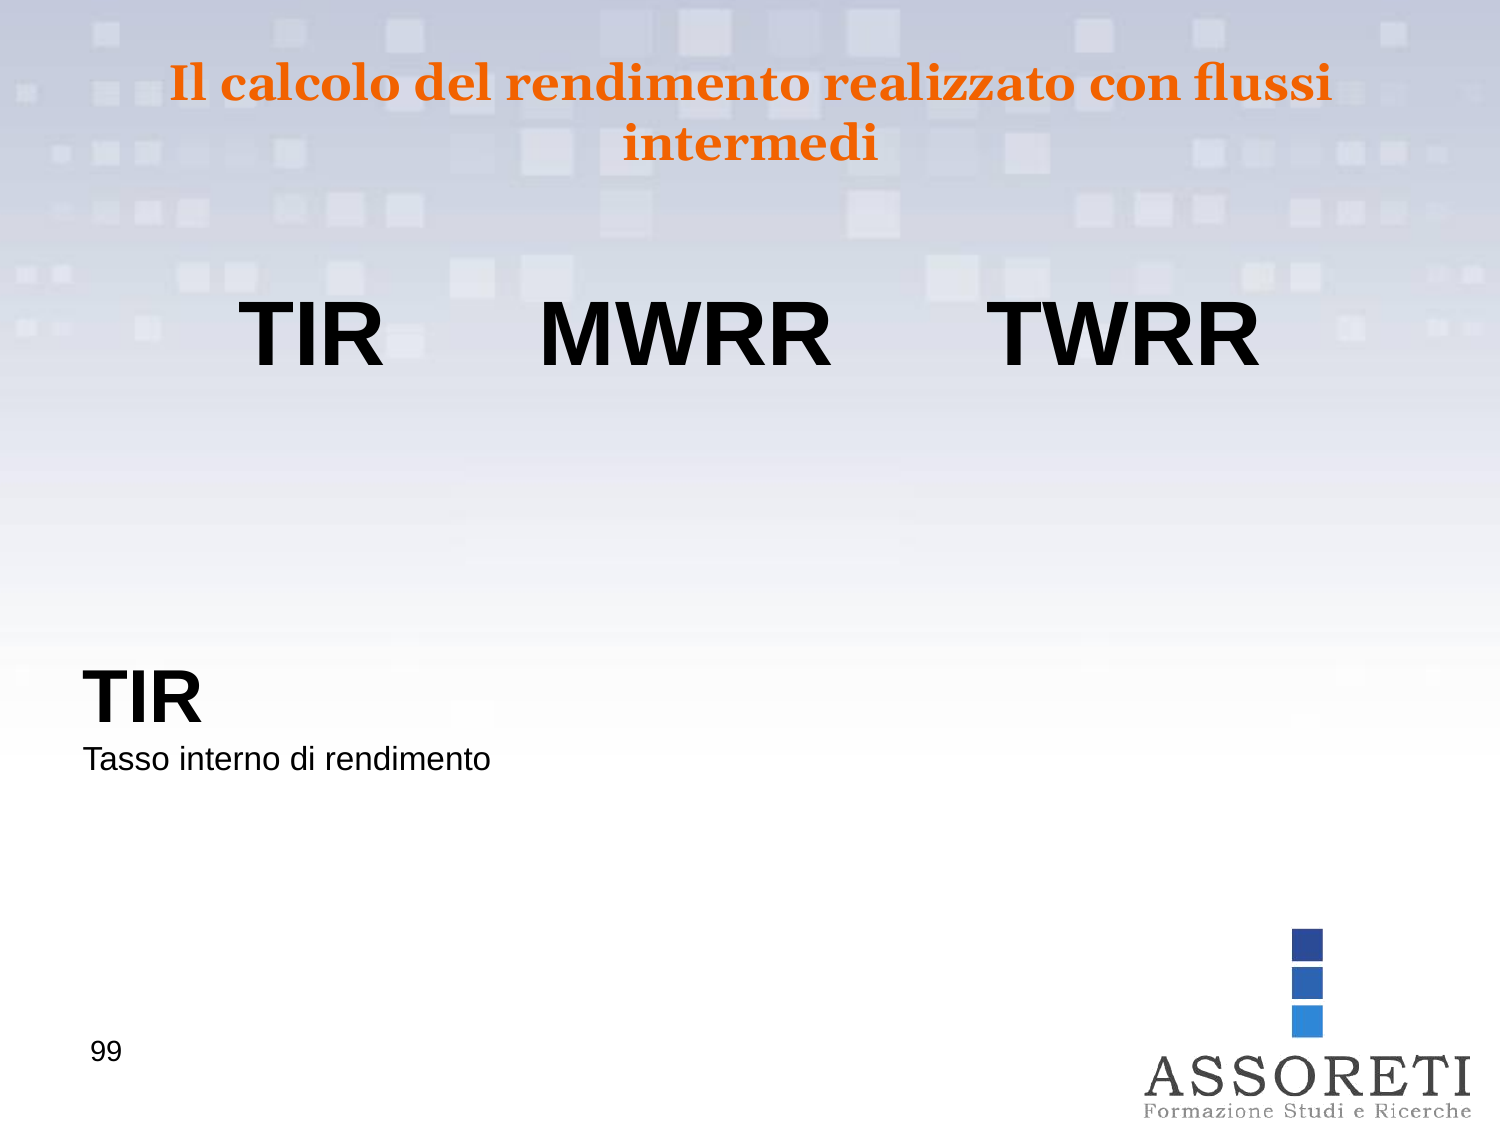

Il calcolo del rendimento realizzato con flussi intermedi
TIR      MWRR      TWRR

TIR
Tasso interno di rendimento

99